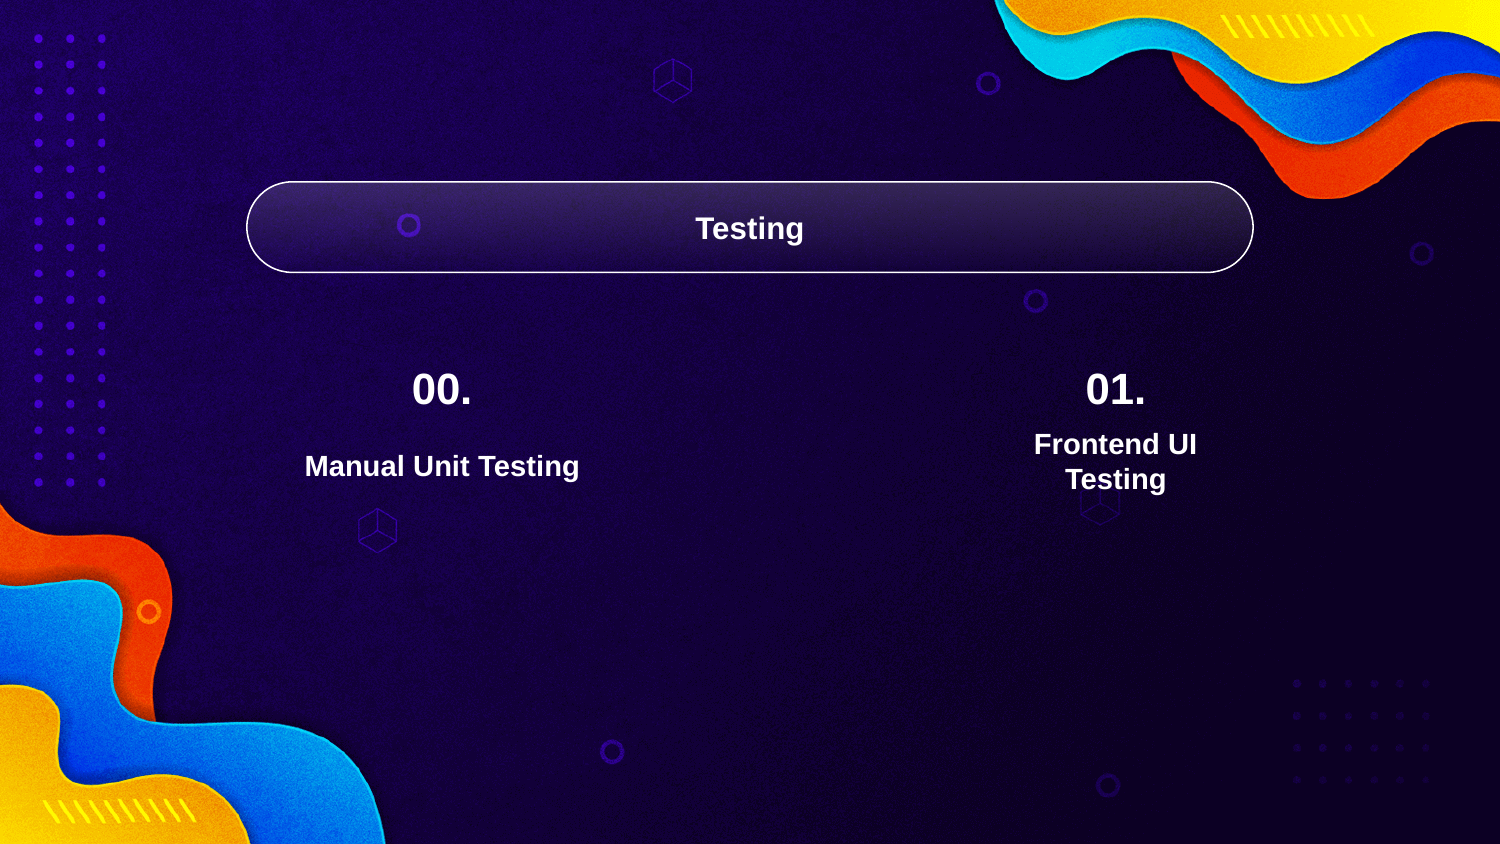

Testing
01.
00.
Frontend UI Testing

Manual Unit Testing